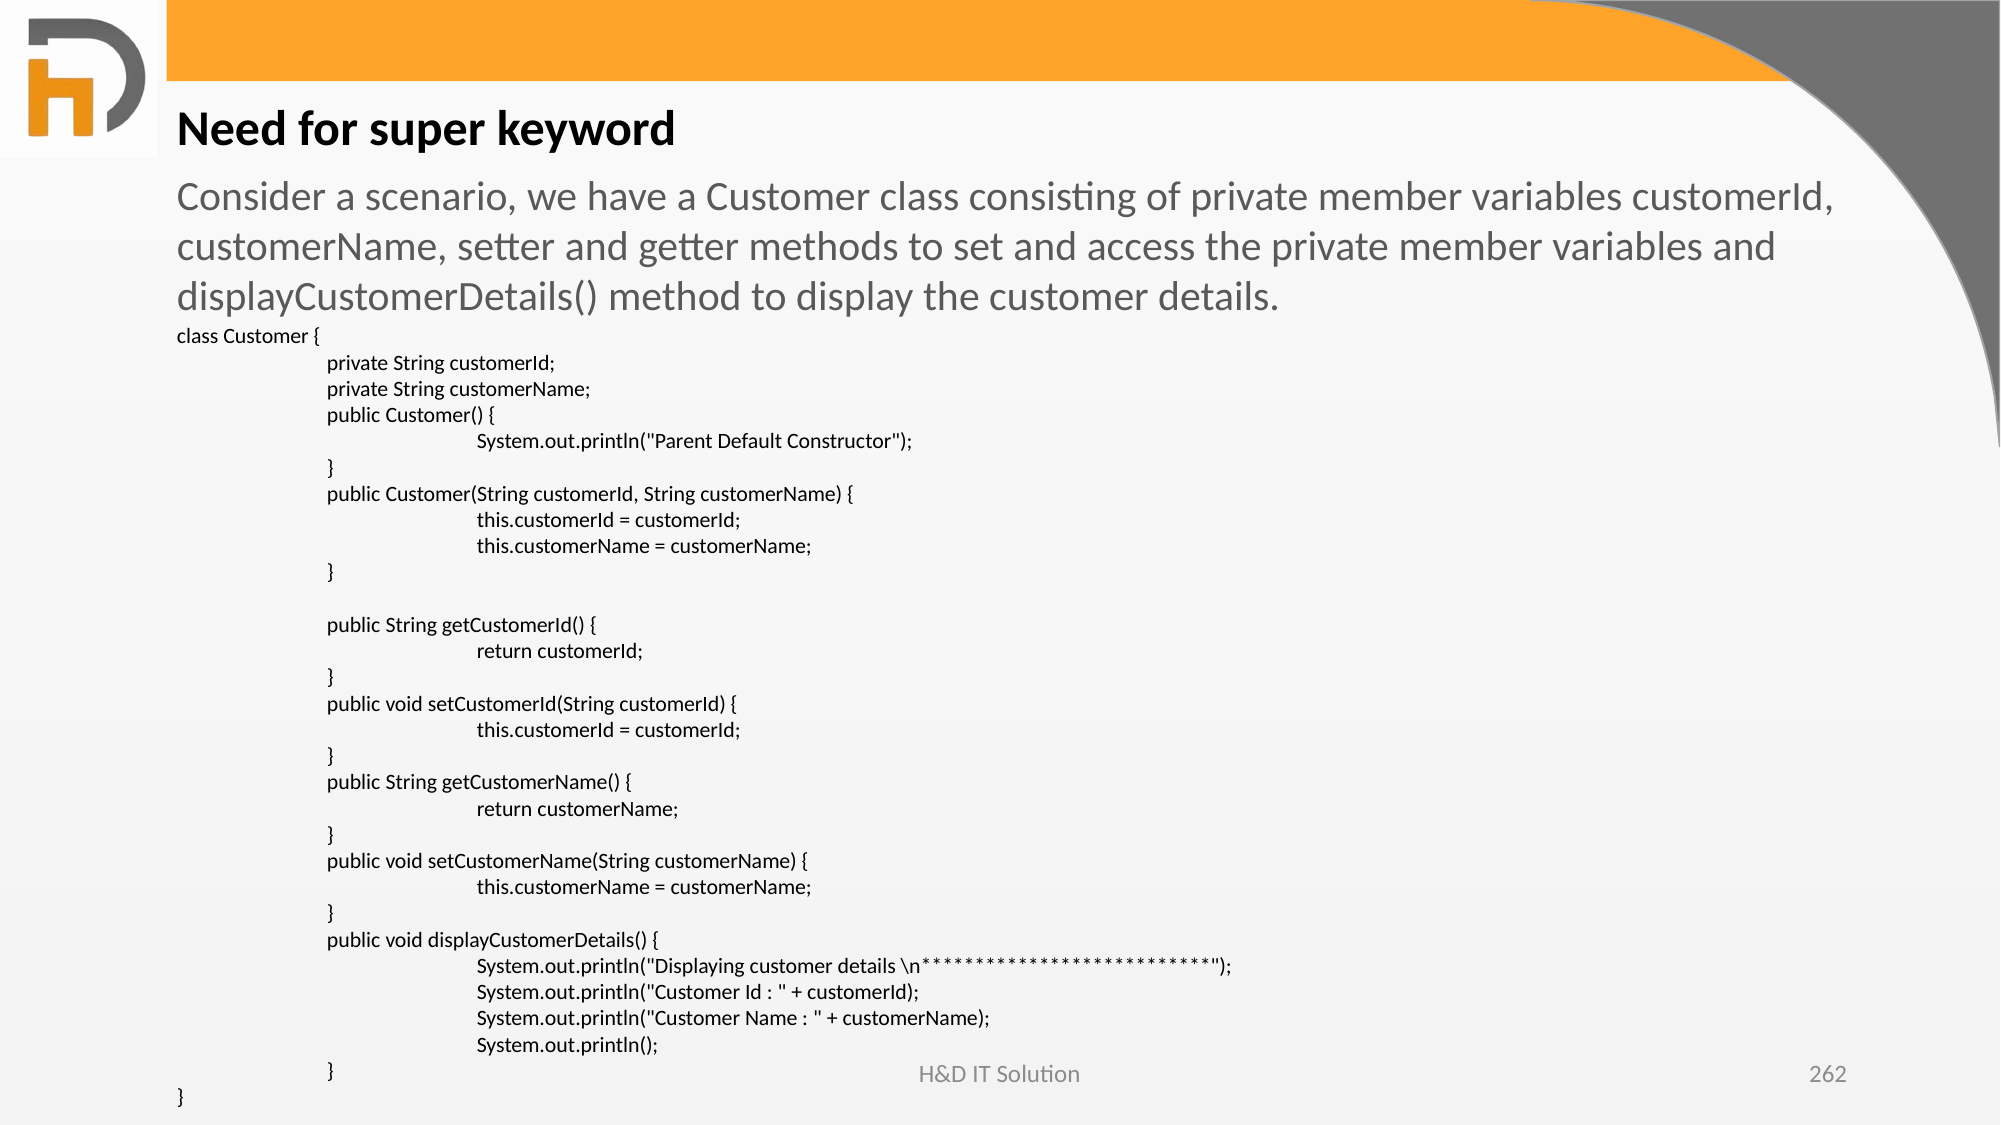

Need for super keyword
Consider a scenario, we have a Customer class consisting of private member variables customerId, customerName, setter and getter methods to set and access the private member variables and displayCustomerDetails() method to display the customer details.
class Customer {
	private String customerId;
	private String customerName;
	public Customer() {
		System.out.println("Parent Default Constructor");
	}
	public Customer(String customerId, String customerName) {
		this.customerId = customerId;
		this.customerName = customerName;
	}

	public String getCustomerId() {
		return customerId;
	}
	public void setCustomerId(String customerId) {
		this.customerId = customerId;
	}
	public String getCustomerName() {
		return customerName;
	}
	public void setCustomerName(String customerName) {
		this.customerName = customerName;
	}
	public void displayCustomerDetails() {
		System.out.println("Displaying customer details \n***************************");
		System.out.println("Customer Id : " + customerId);
		System.out.println("Customer Name : " + customerName);
		System.out.println();
	}
}
H&D IT Solution
262